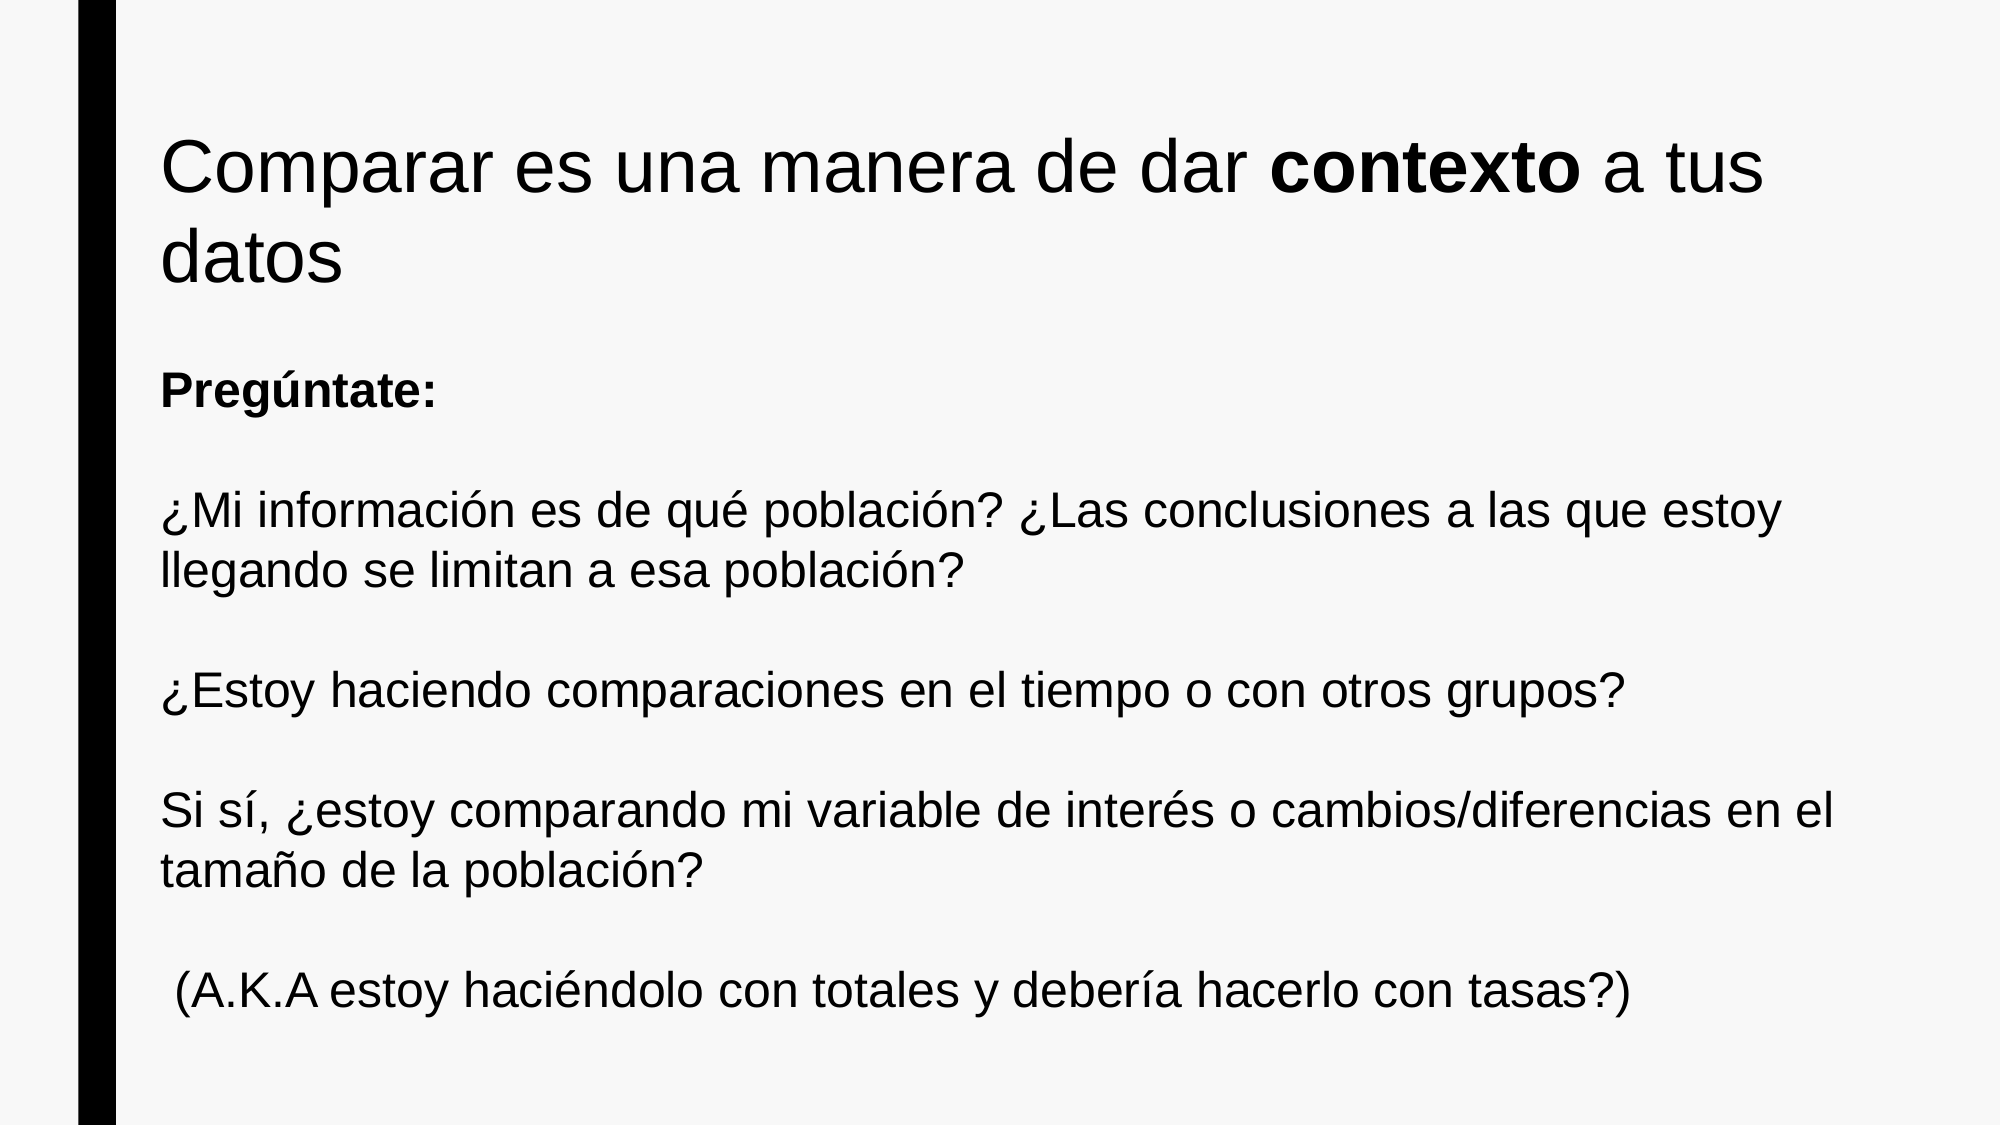

Comparar es una manera de dar contexto a tus datos

Pregúntate:

¿Mi información es de qué población? ¿Las conclusiones a las que estoy llegando se limitan a esa población?

¿Estoy haciendo comparaciones en el tiempo o con otros grupos?

Si sí, ¿estoy comparando mi variable de interés o cambios/diferencias en el tamaño de la población?

 (A.K.A estoy haciéndolo con totales y debería hacerlo con tasas?)